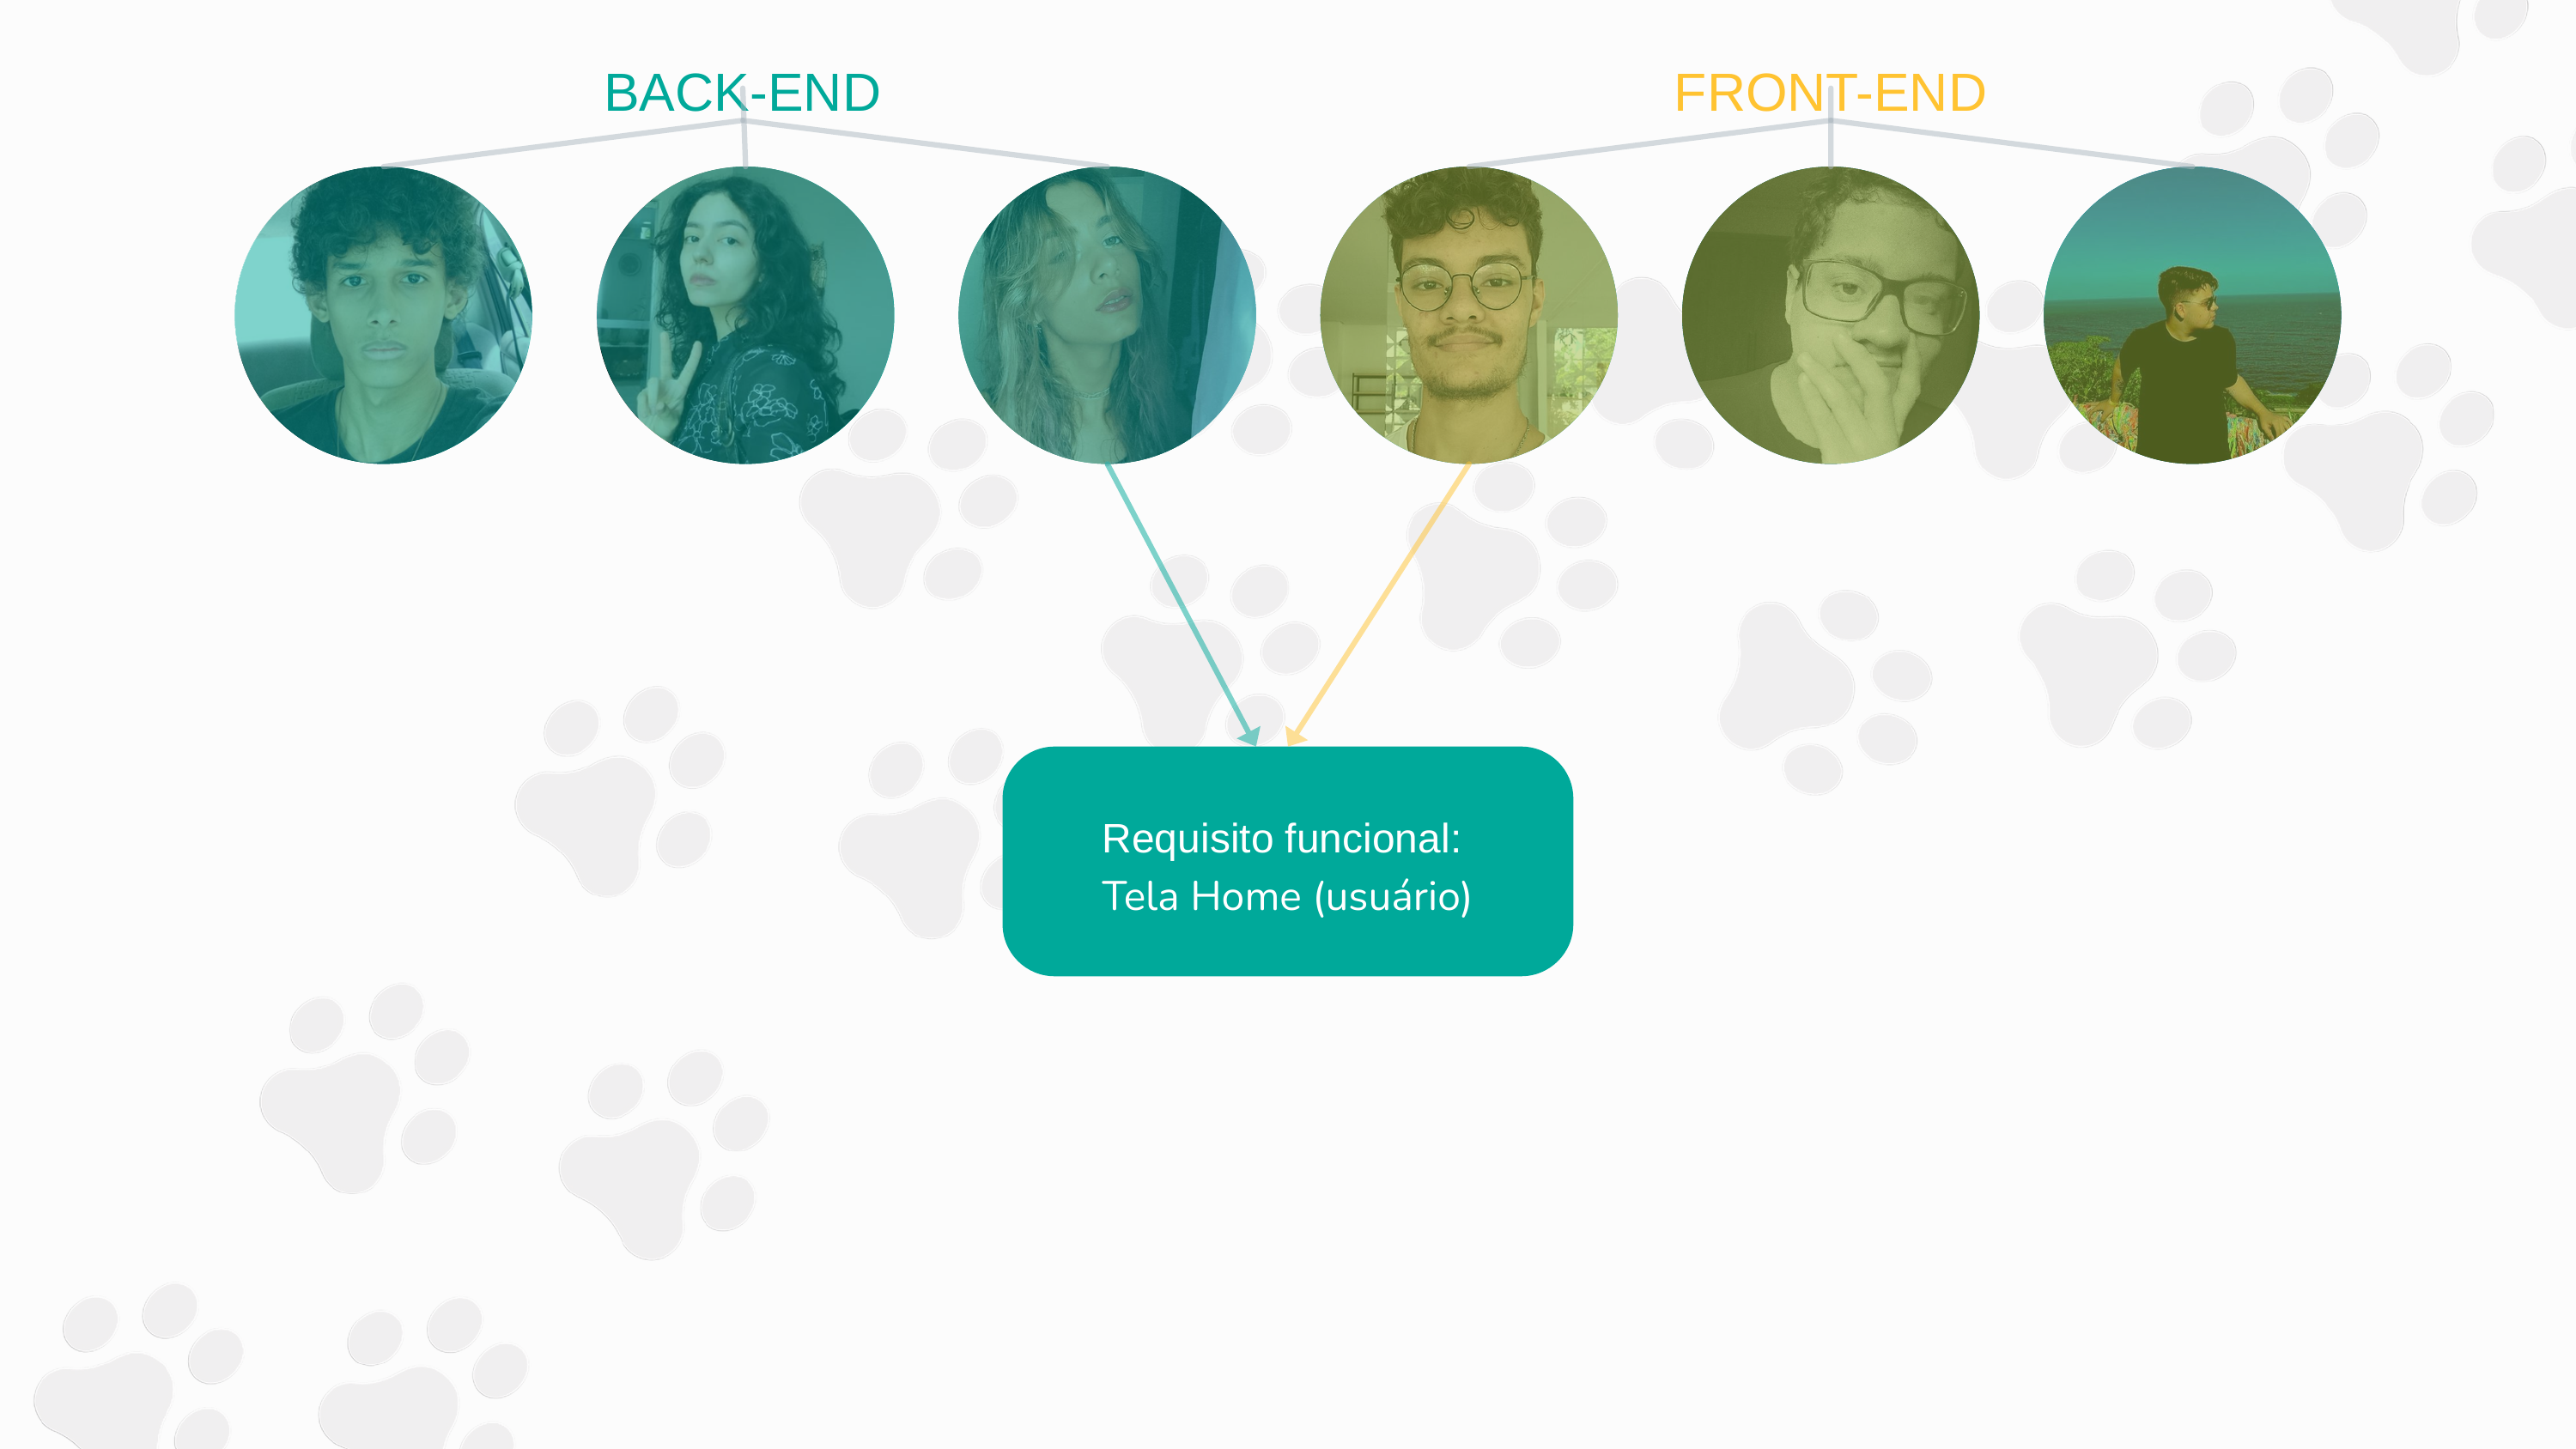

BACK-END
FRONT-END

Requisito funcional:
Tela Home (usuário)